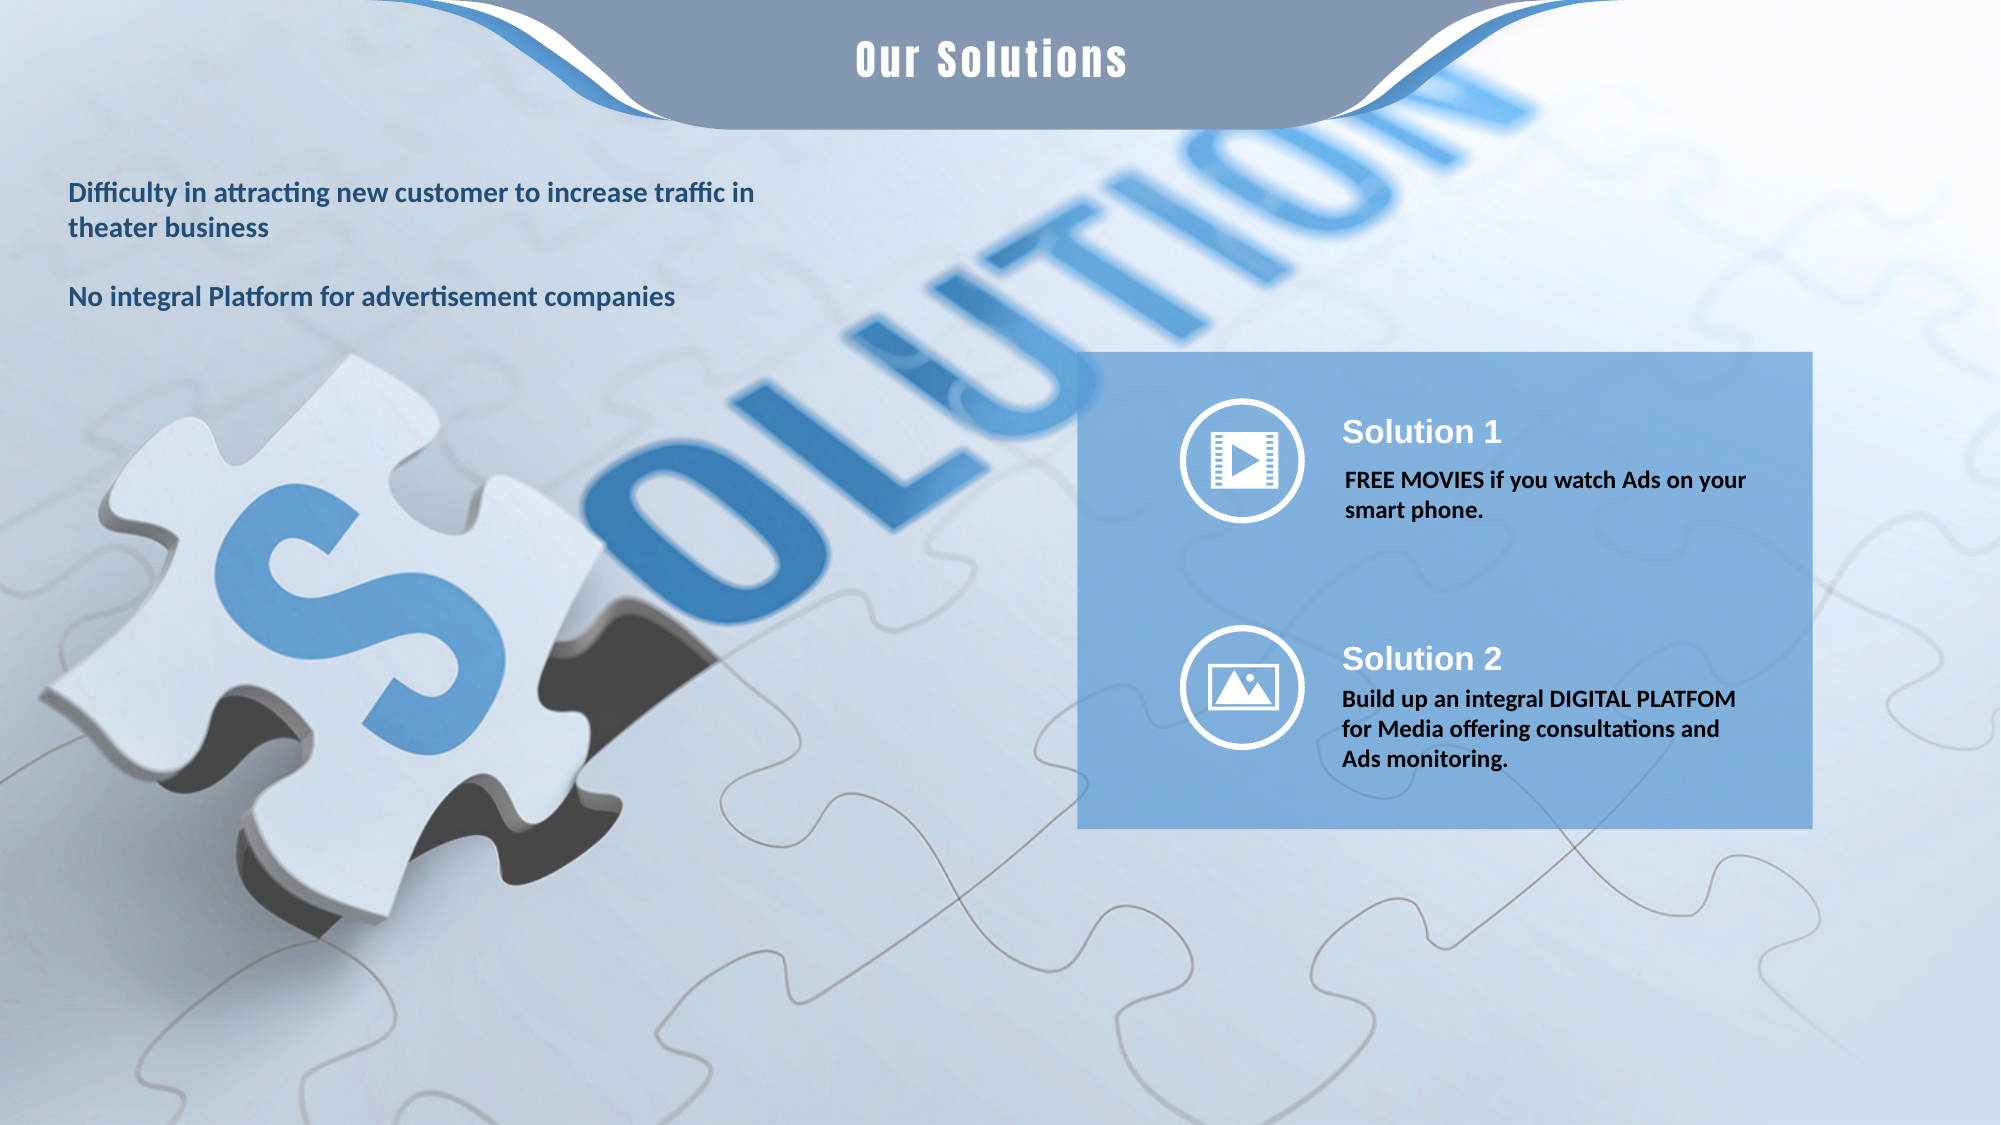

Our Solutions
Difficulty in attracting new customer to increase traffic in theater business
No integral Platform for advertisement companies

Solution 1
FREE MOVIES if you watch Ads on your smart phone.

Solution 2
Build up an integral DIGITAL PLATFOM for Media offering consultations and Ads monitoring.